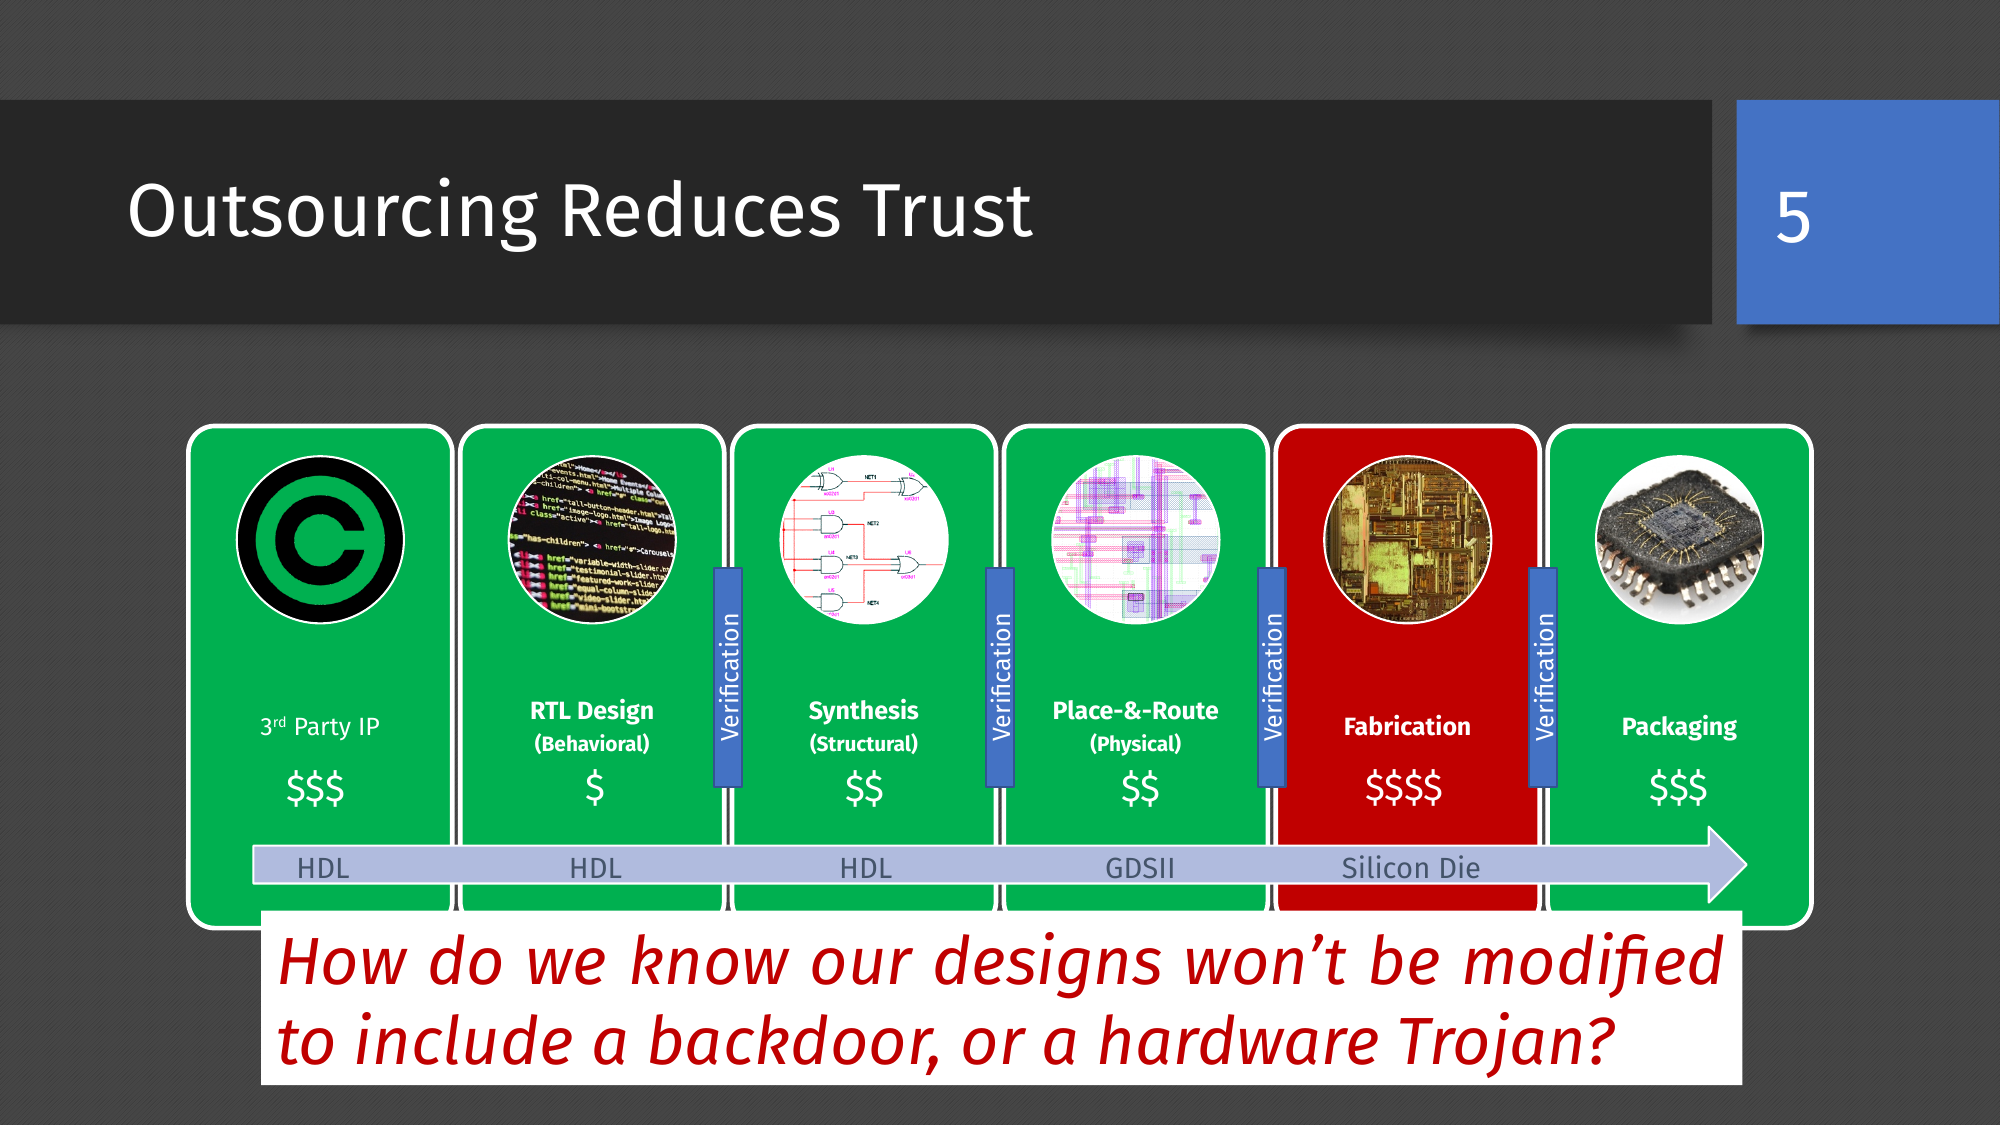

5
# Outsourcing Reduces Trust
3rd Party IP
RTL Design
(Behavioral)
Synthesis
(Structural)
Place-&-Route
(Physical)
Fabrication
Packaging
Verification
Verification
Verification
Verification
$
$$$$
$$$
$$$
$$
$$

= Trusted
= Untrusted

HDL
HDL
HDL
GDSII
Silicon Die
How do we know our designs won’t be modified to include a backdoor, or a hardware Trojan?